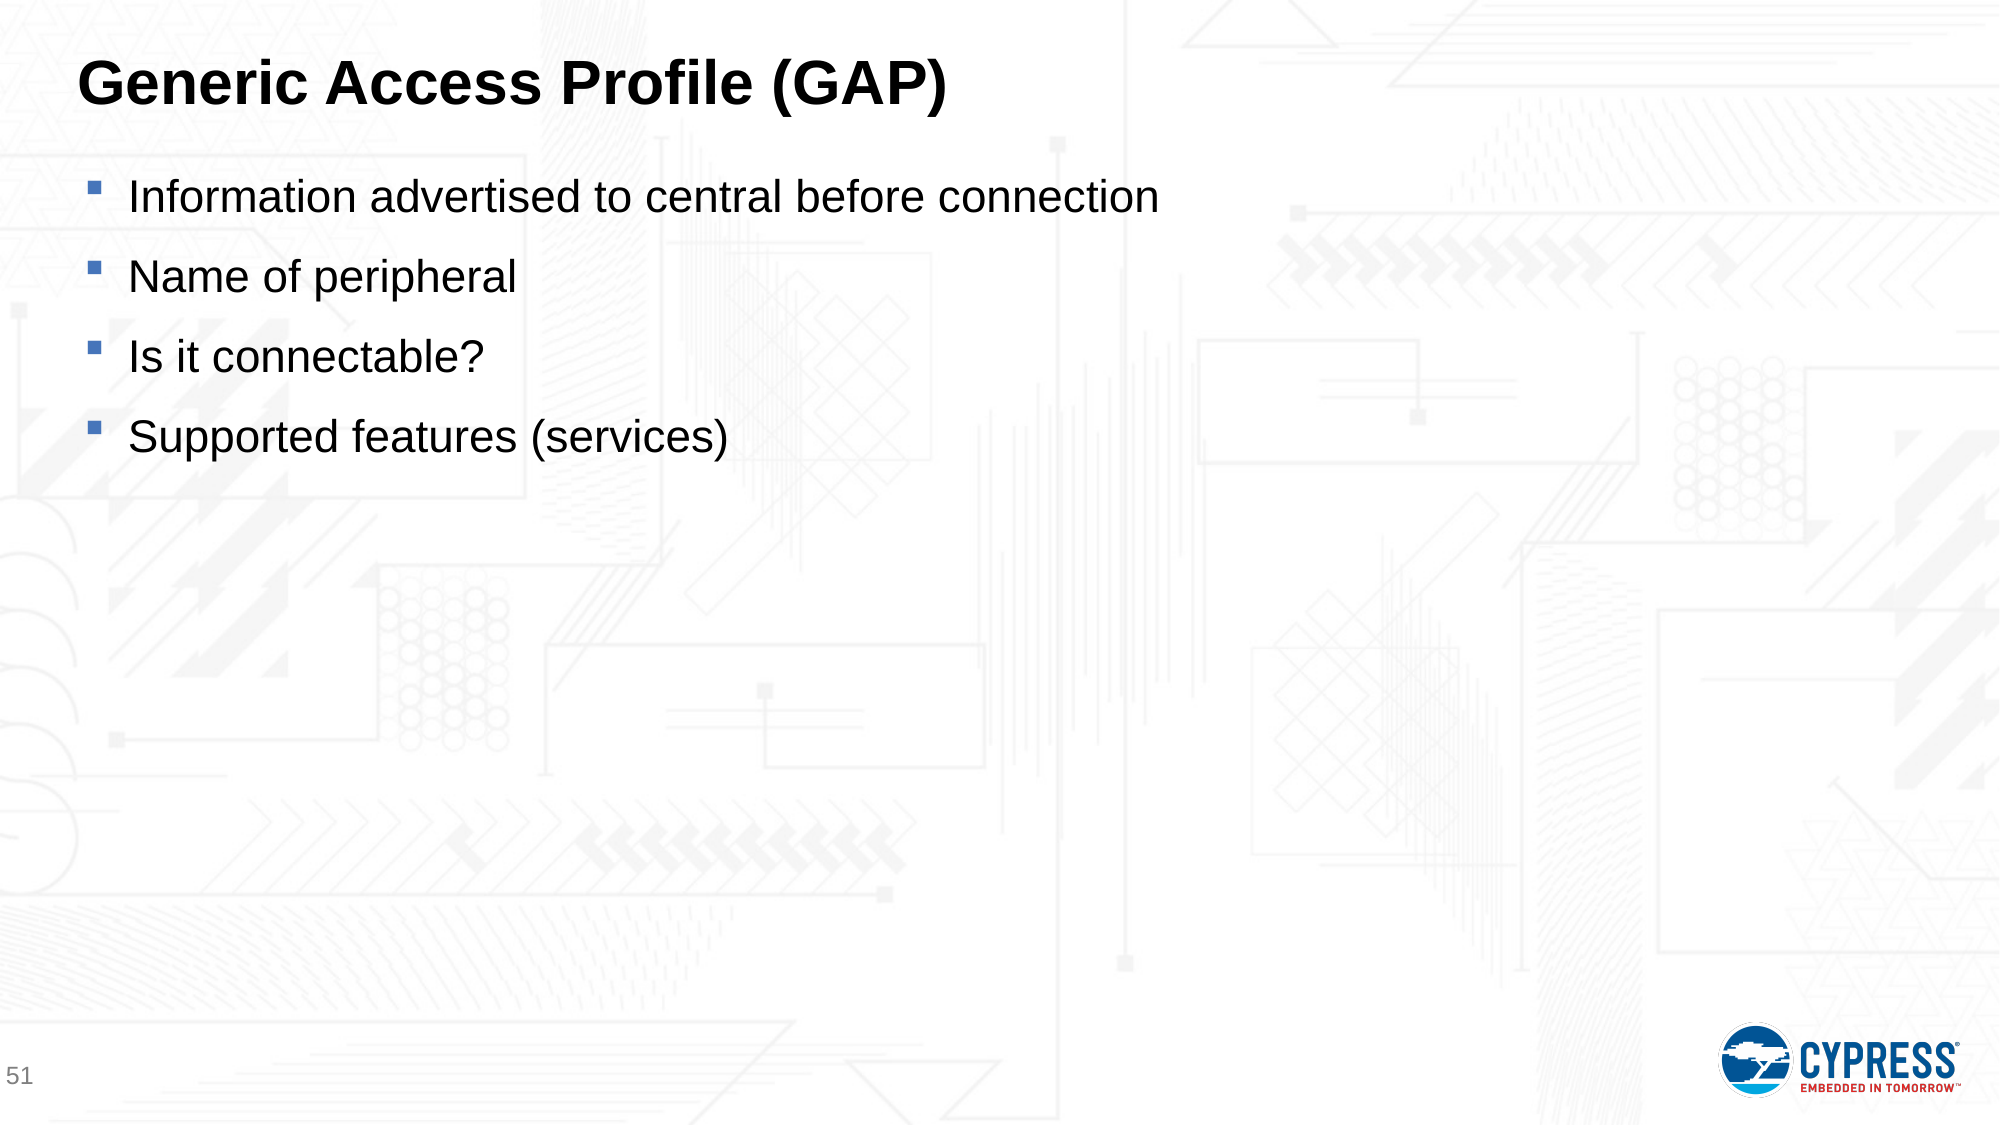

# Generic Access Profile (GAP)
Information advertised to central before connection
Name of peripheral
Is it connectable?
Supported features (services)